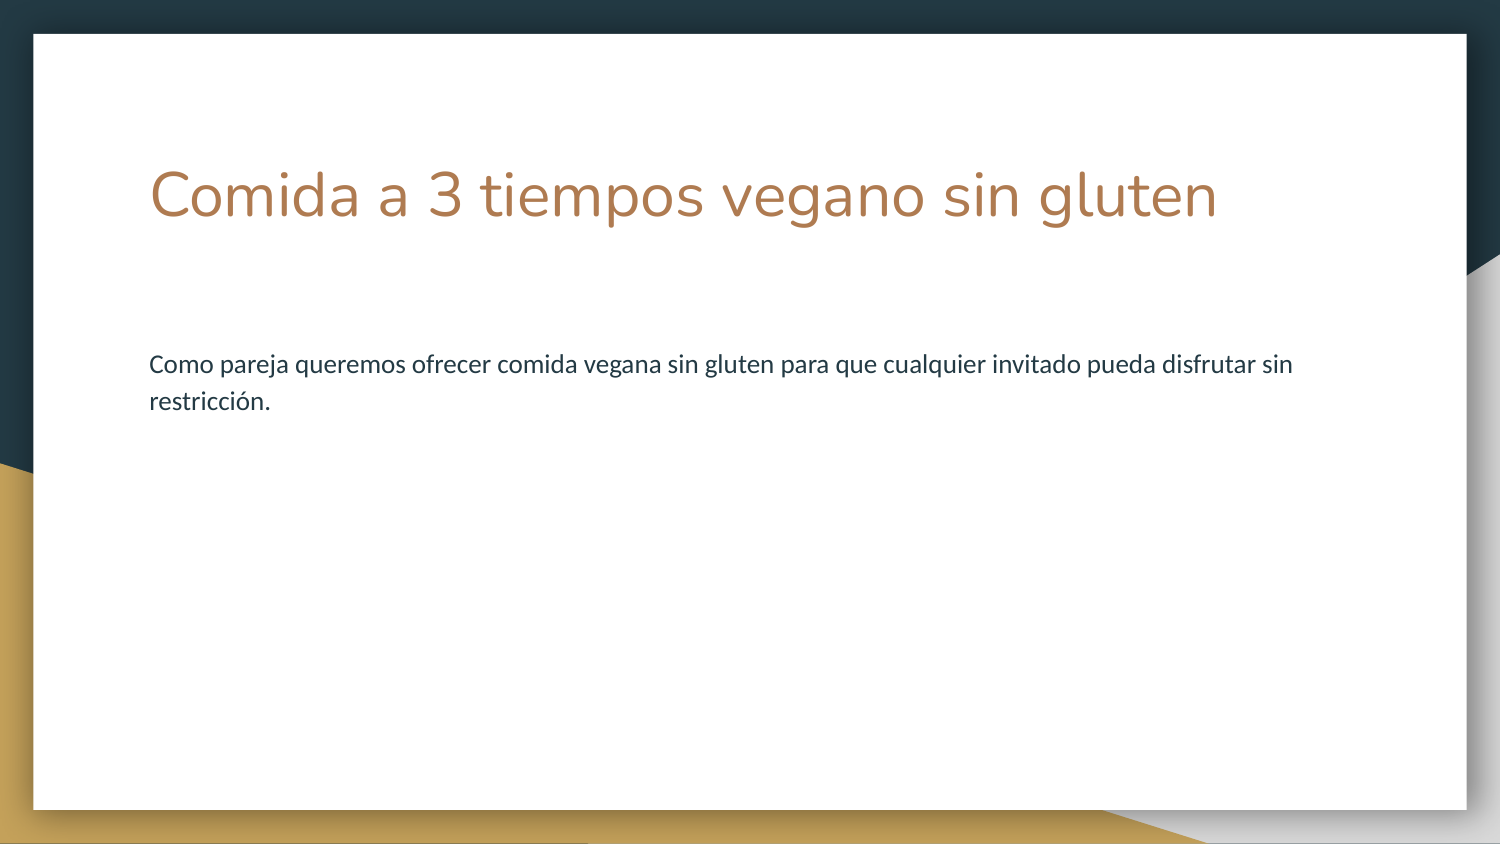

# Comida a 3 tiempos vegano sin gluten
Como pareja queremos ofrecer comida vegana sin gluten para que cualquier invitado pueda disfrutar sin restricción.